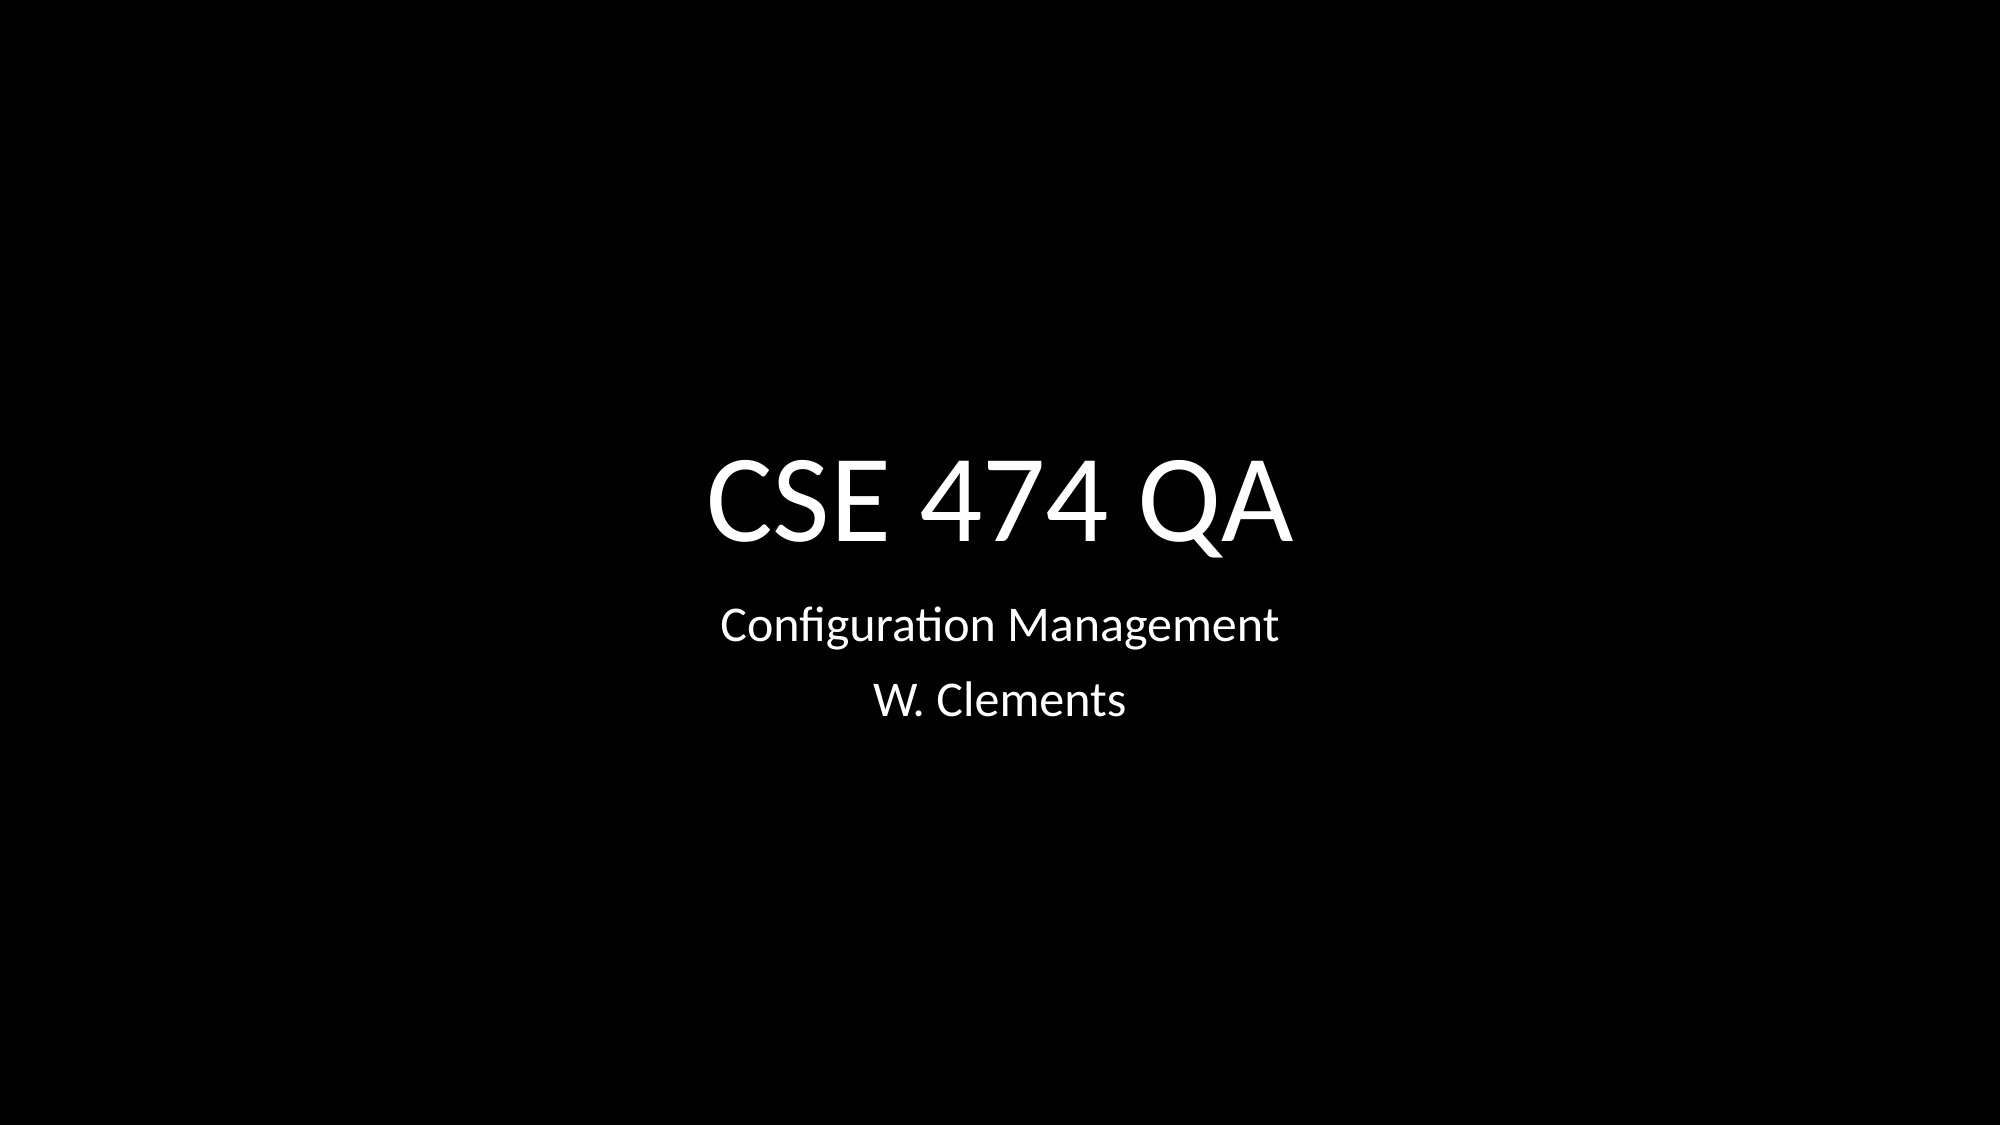

# CSE 474 QA
Configuration Management
W. Clements